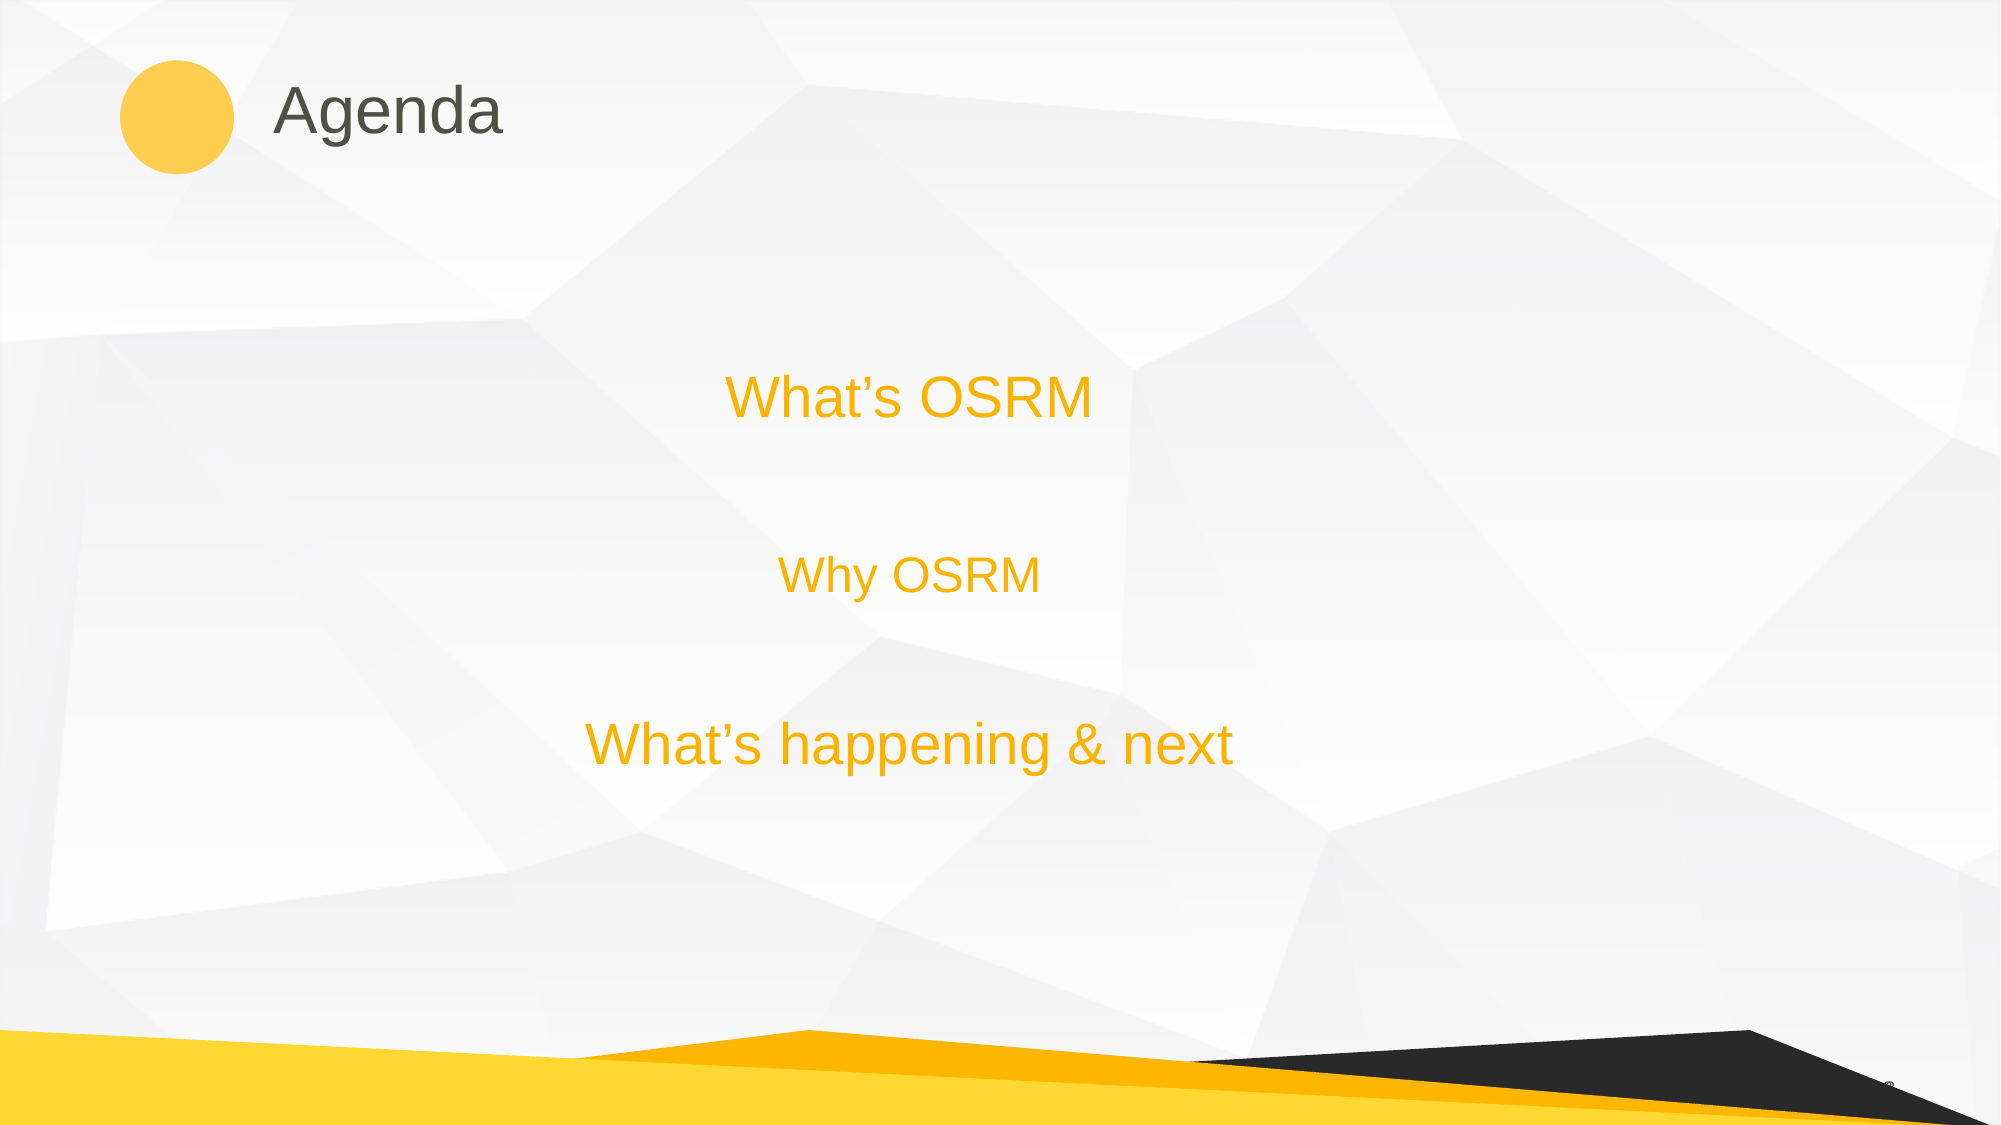

Agenda

What’s OSRM

Why OSRM

What’s happening & next